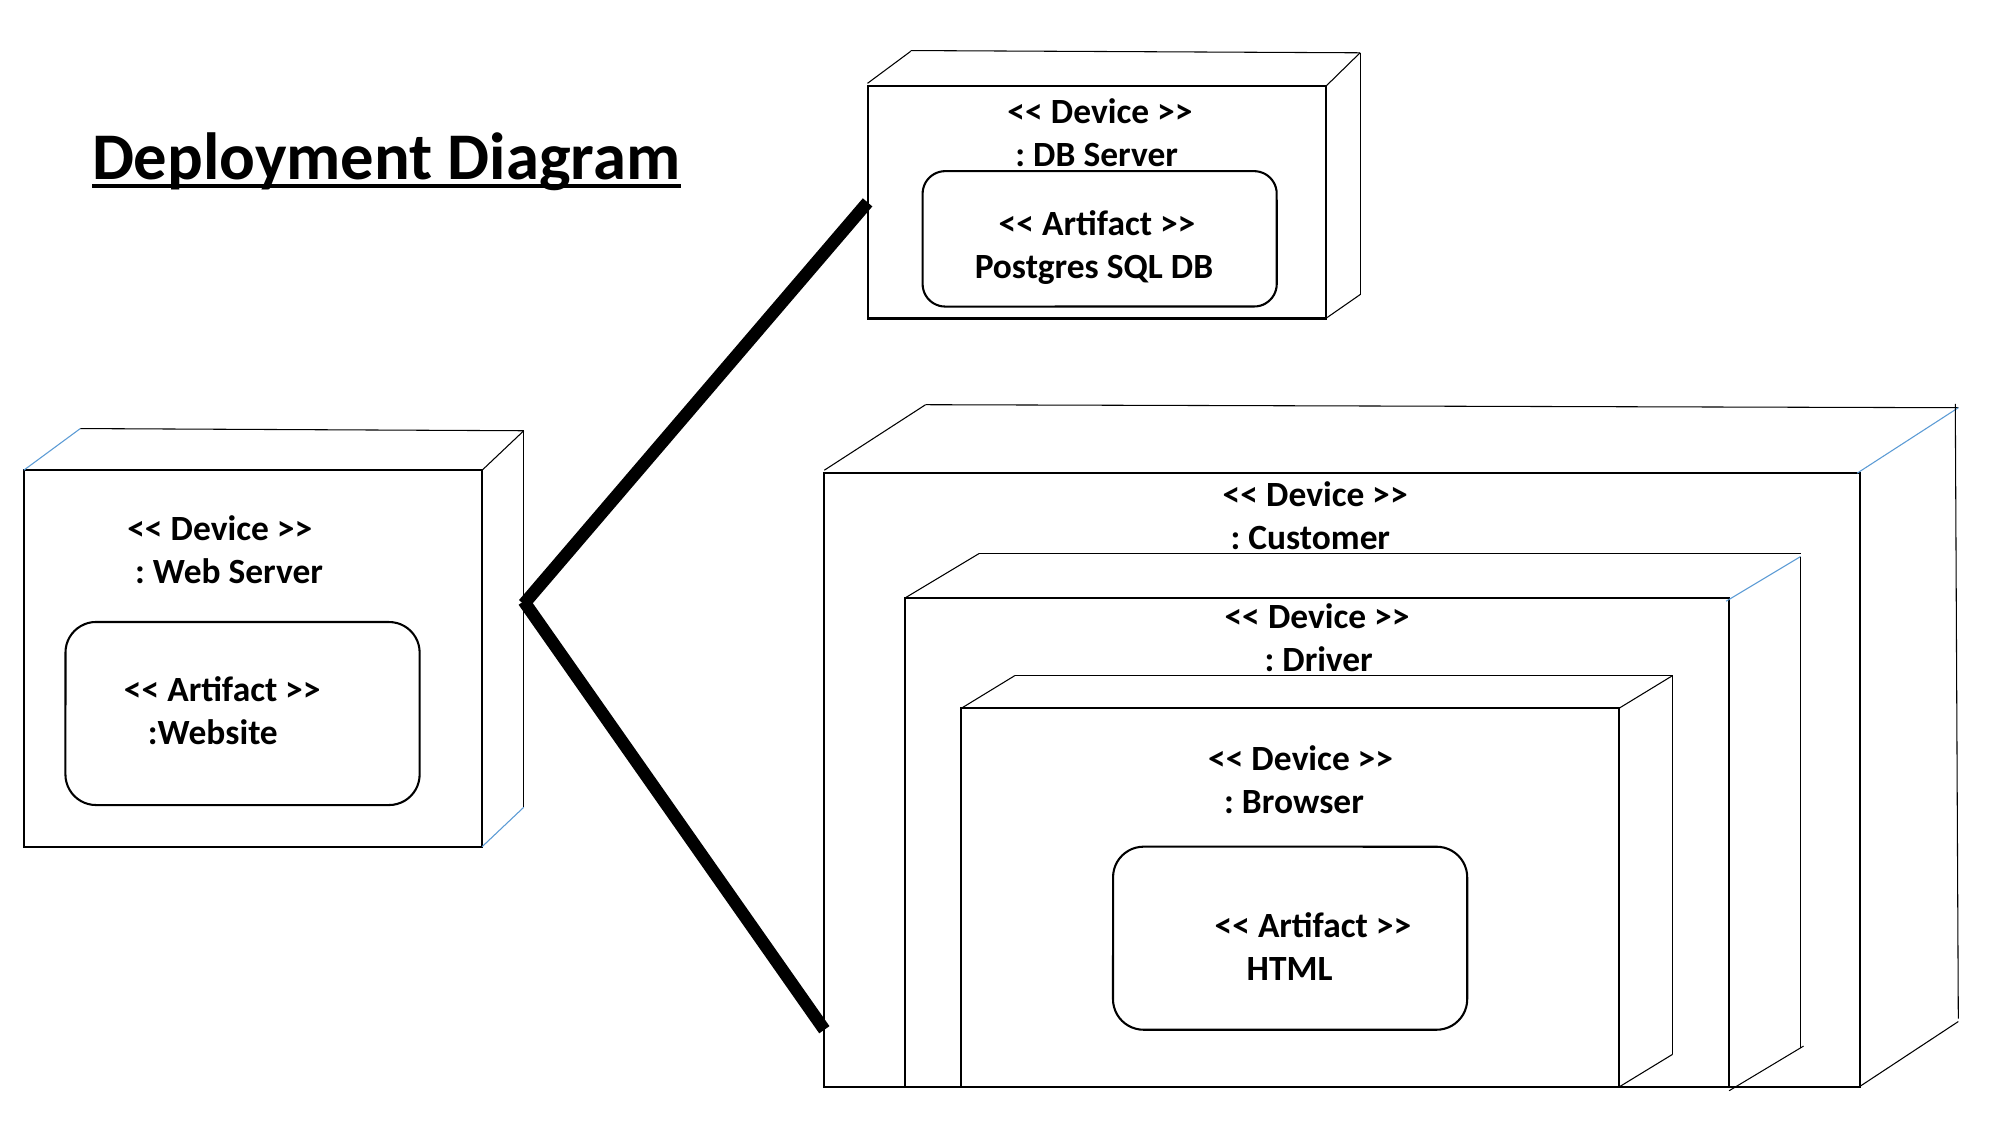

<< Device >>
    : DB Server

Deployment Diagram

      << Artifact >>
   Postgres SQL DB
          << Device >>
           : Customer

   << Device >>
    : Web Server
          << Device >>
               : Driver

   << Artifact >>
      :Website

          << Device >>
            : Browser

          << Artifact >>
              HTML